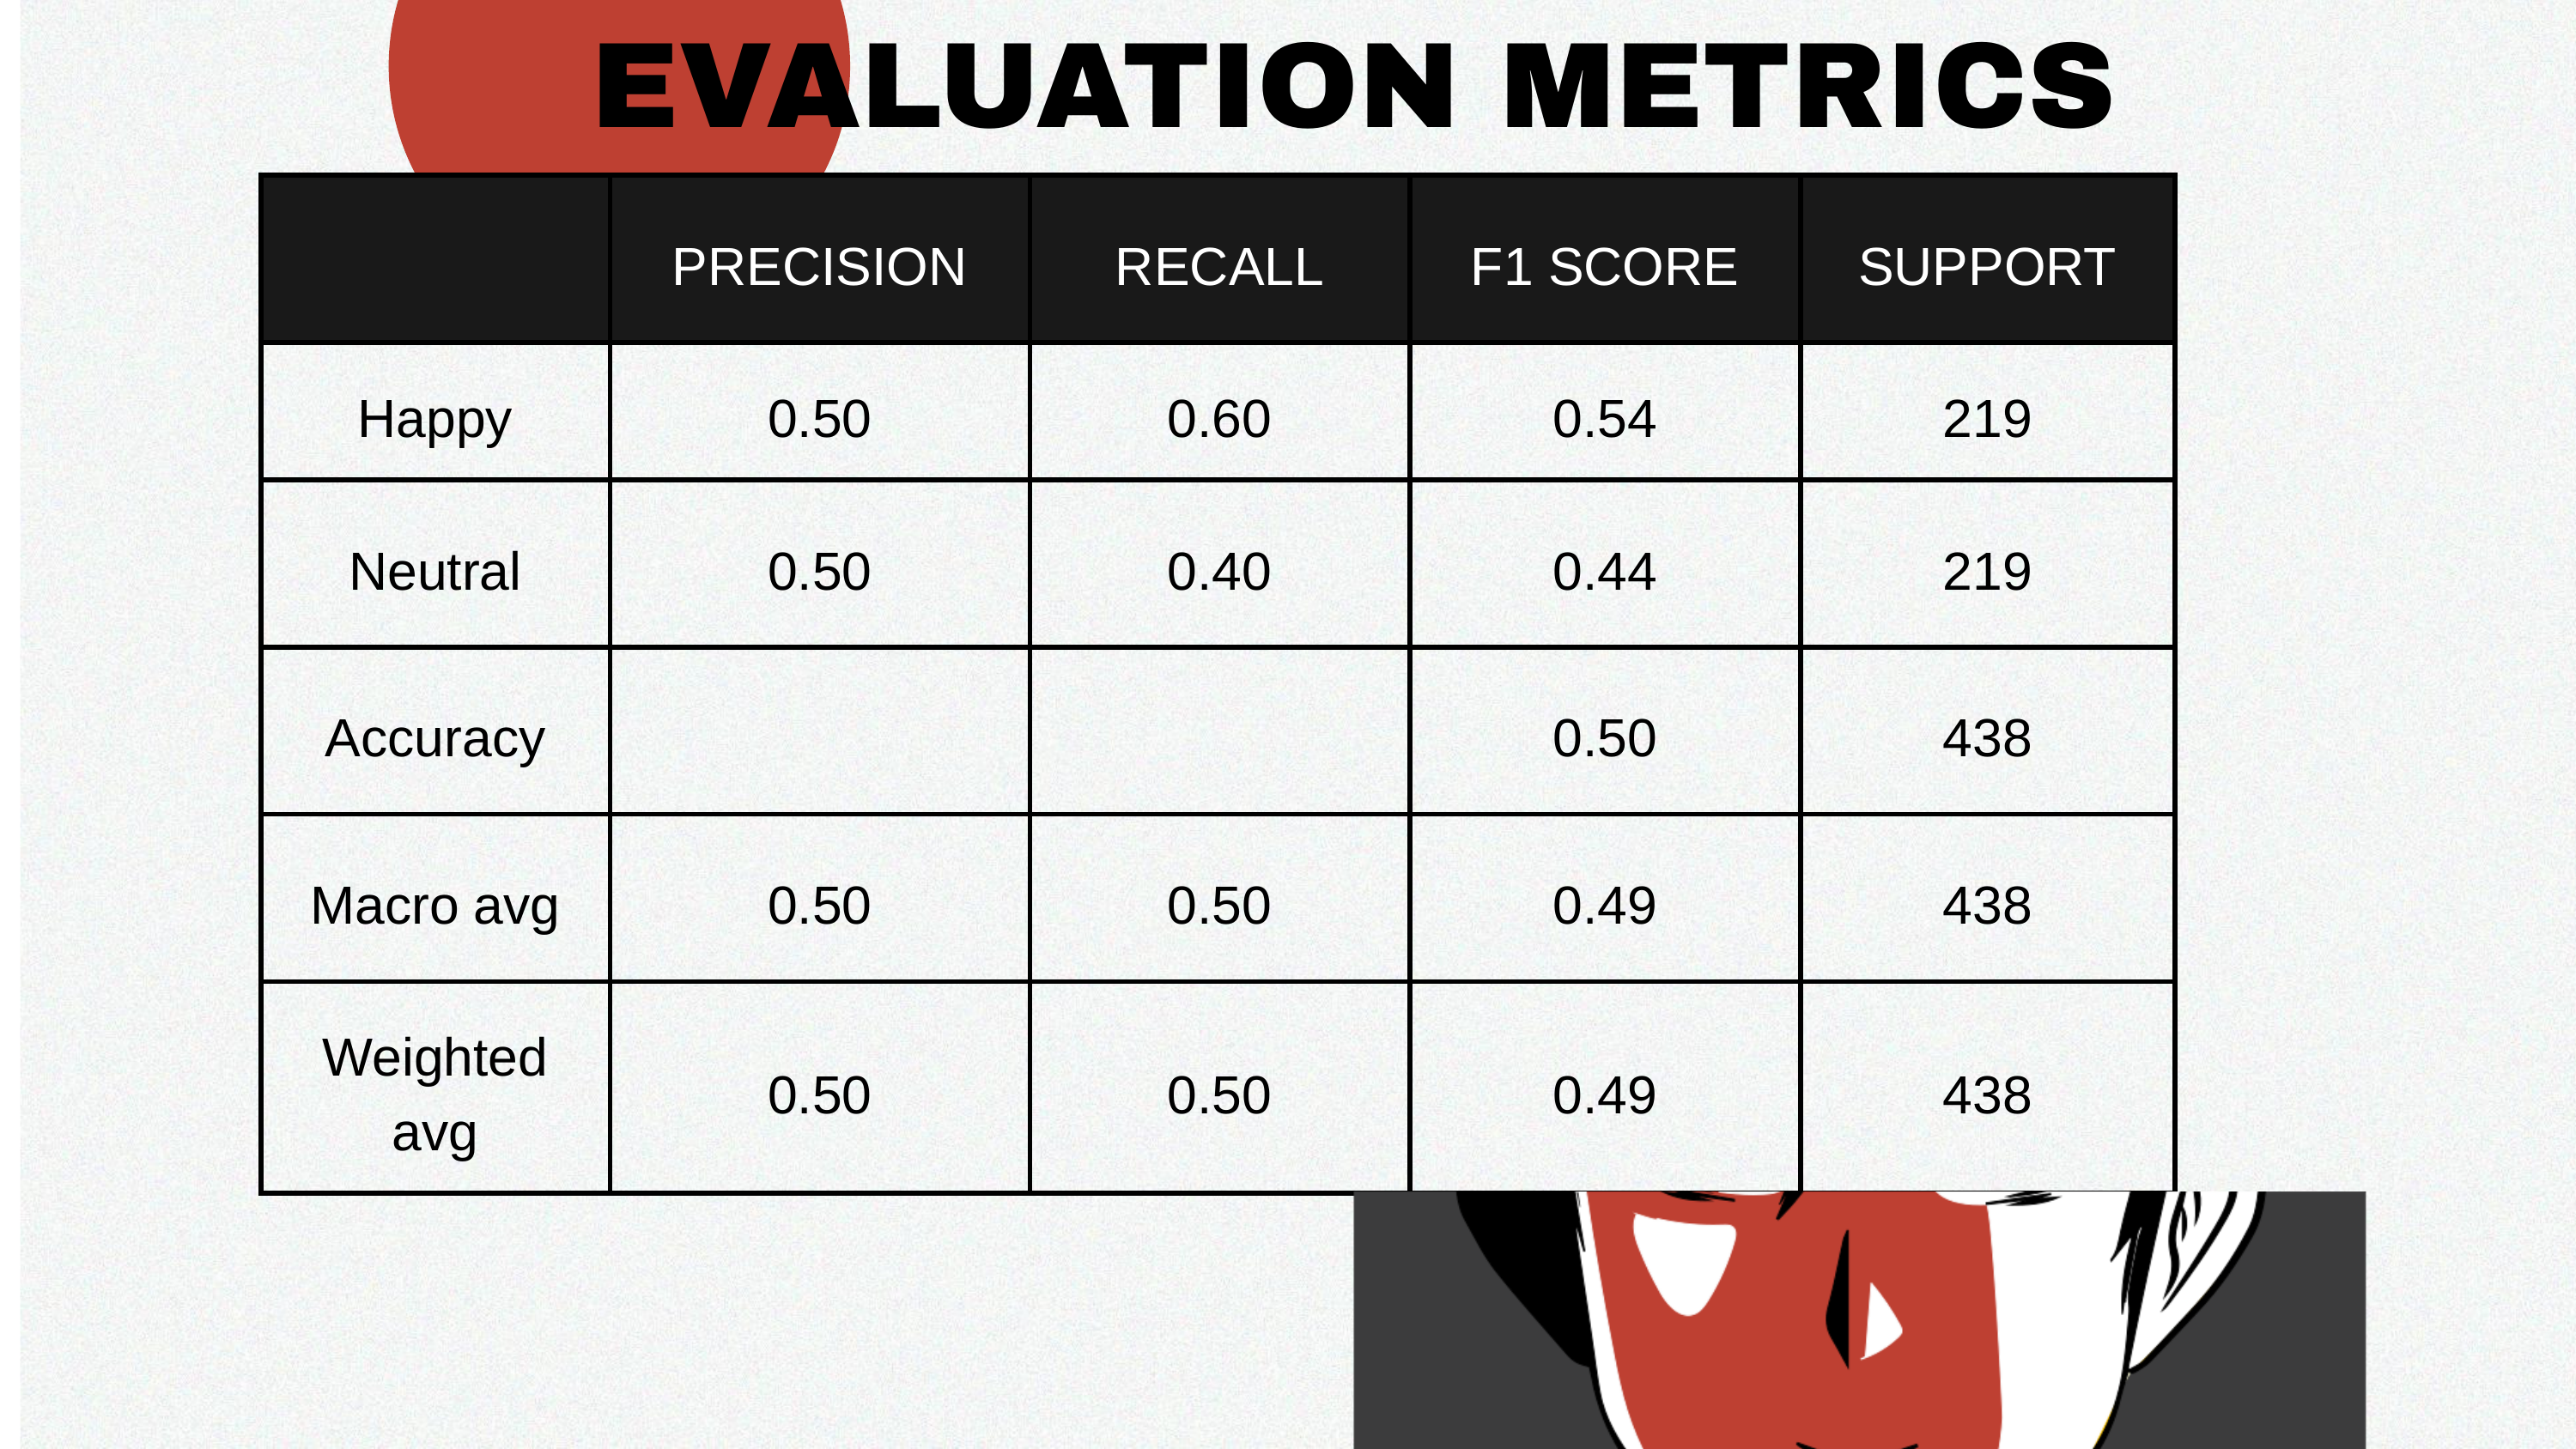

EVALUATION METRICS
|  | PRECISION | RECALL | F1 SCORE | SUPPORT |
| --- | --- | --- | --- | --- |
| Happy | 0.50 | 0.60 | 0.54 | 219 |
| Neutral | 0.50 | 0.40 | 0.44 | 219 |
| Accuracy |  |  | 0.50 | 438 |
| Macro avg | 0.50 | 0.50 | 0.49 | 438 |
| Weighted avg | 0.50 | 0.50 | 0.49 | 438 |